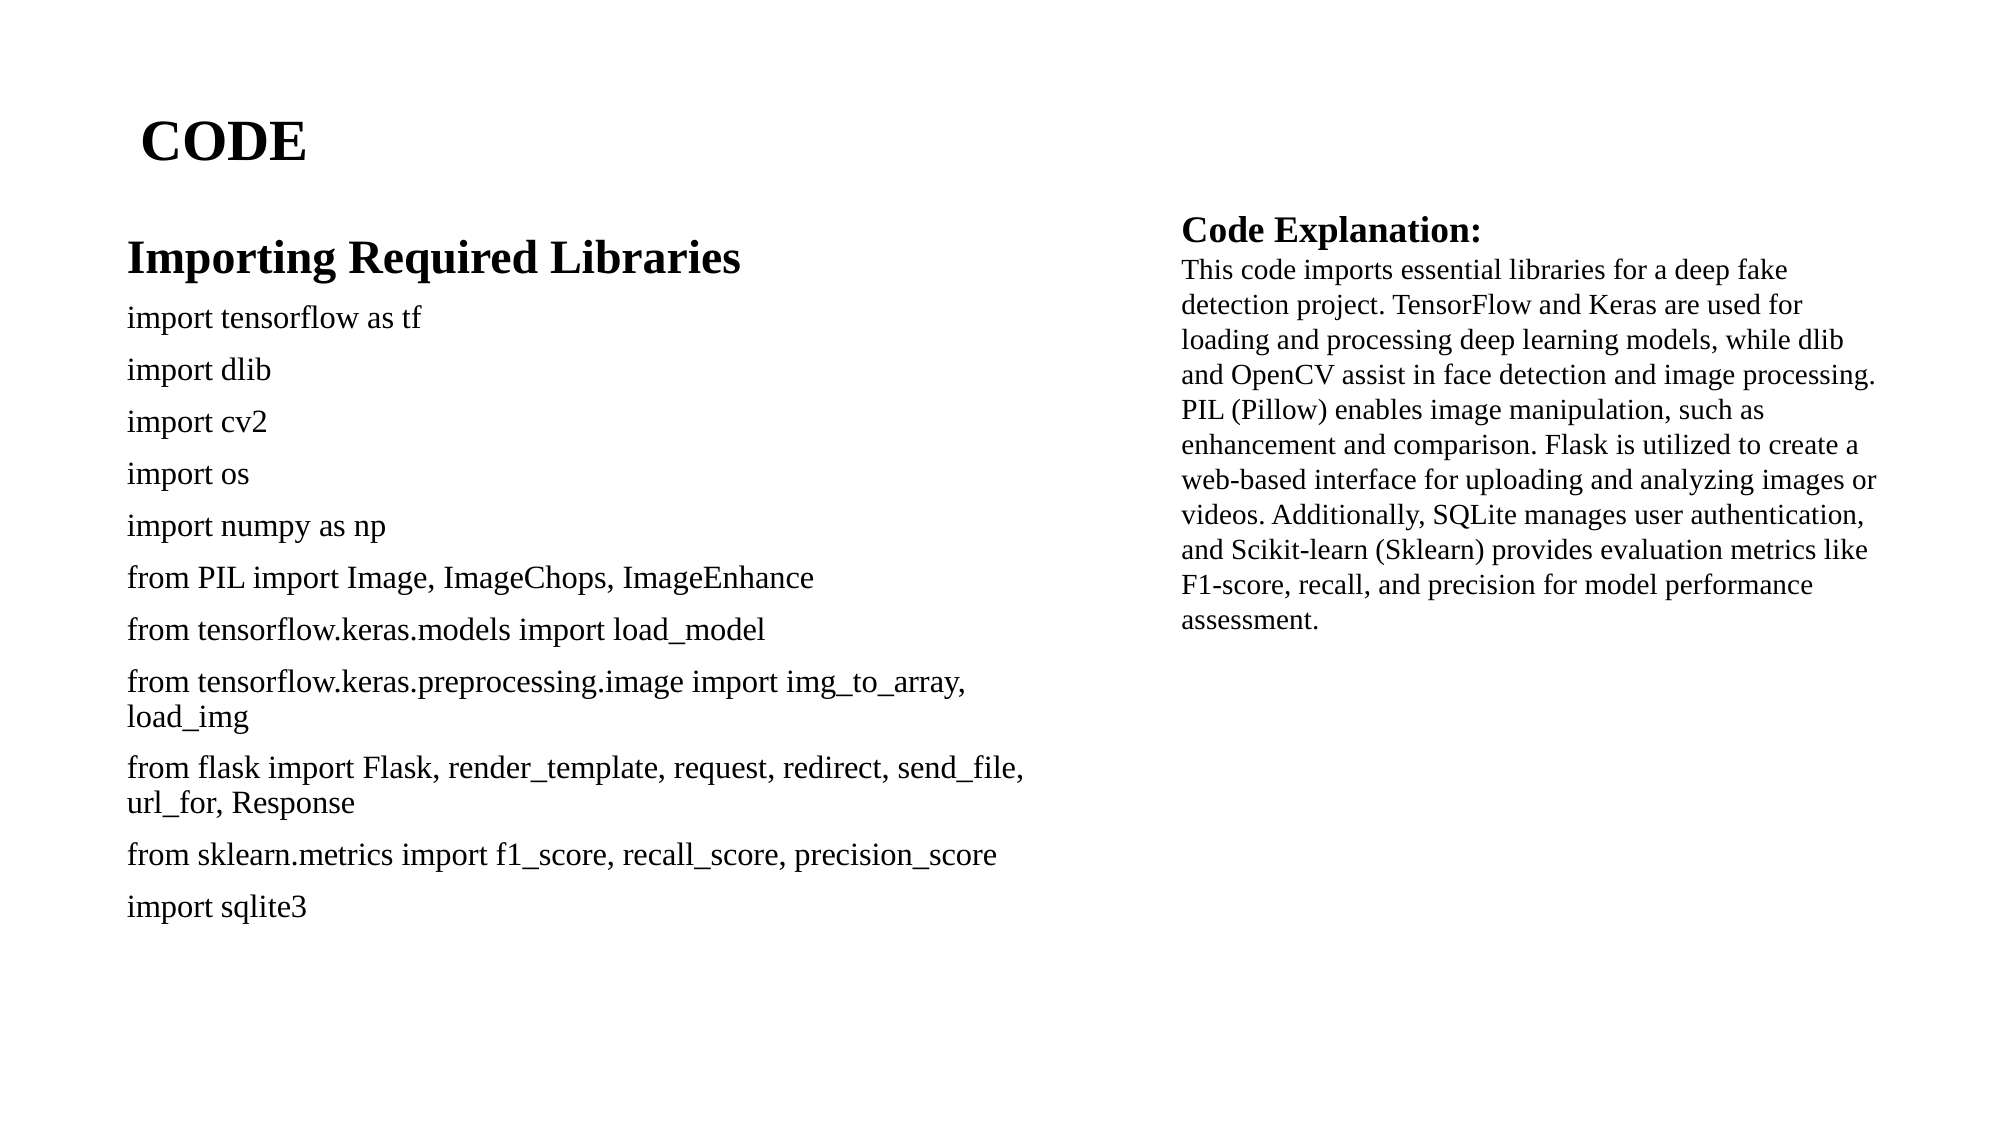

# CODE
Code Explanation:
This code imports essential libraries for a deep fake detection project. TensorFlow and Keras are used for loading and processing deep learning models, while dlib and OpenCV assist in face detection and image processing. PIL (Pillow) enables image manipulation, such as enhancement and comparison. Flask is utilized to create a web-based interface for uploading and analyzing images or videos. Additionally, SQLite manages user authentication, and Scikit-learn (Sklearn) provides evaluation metrics like F1-score, recall, and precision for model performance assessment.
Importing Required Libraries
import tensorflow as tf
import dlib
import cv2
import os
import numpy as np
from PIL import Image, ImageChops, ImageEnhance
from tensorflow.keras.models import load_model
from tensorflow.keras.preprocessing.image import img_to_array, load_img
from flask import Flask, render_template, request, redirect, send_file, url_for, Response
from sklearn.metrics import f1_score, recall_score, precision_score
import sqlite3